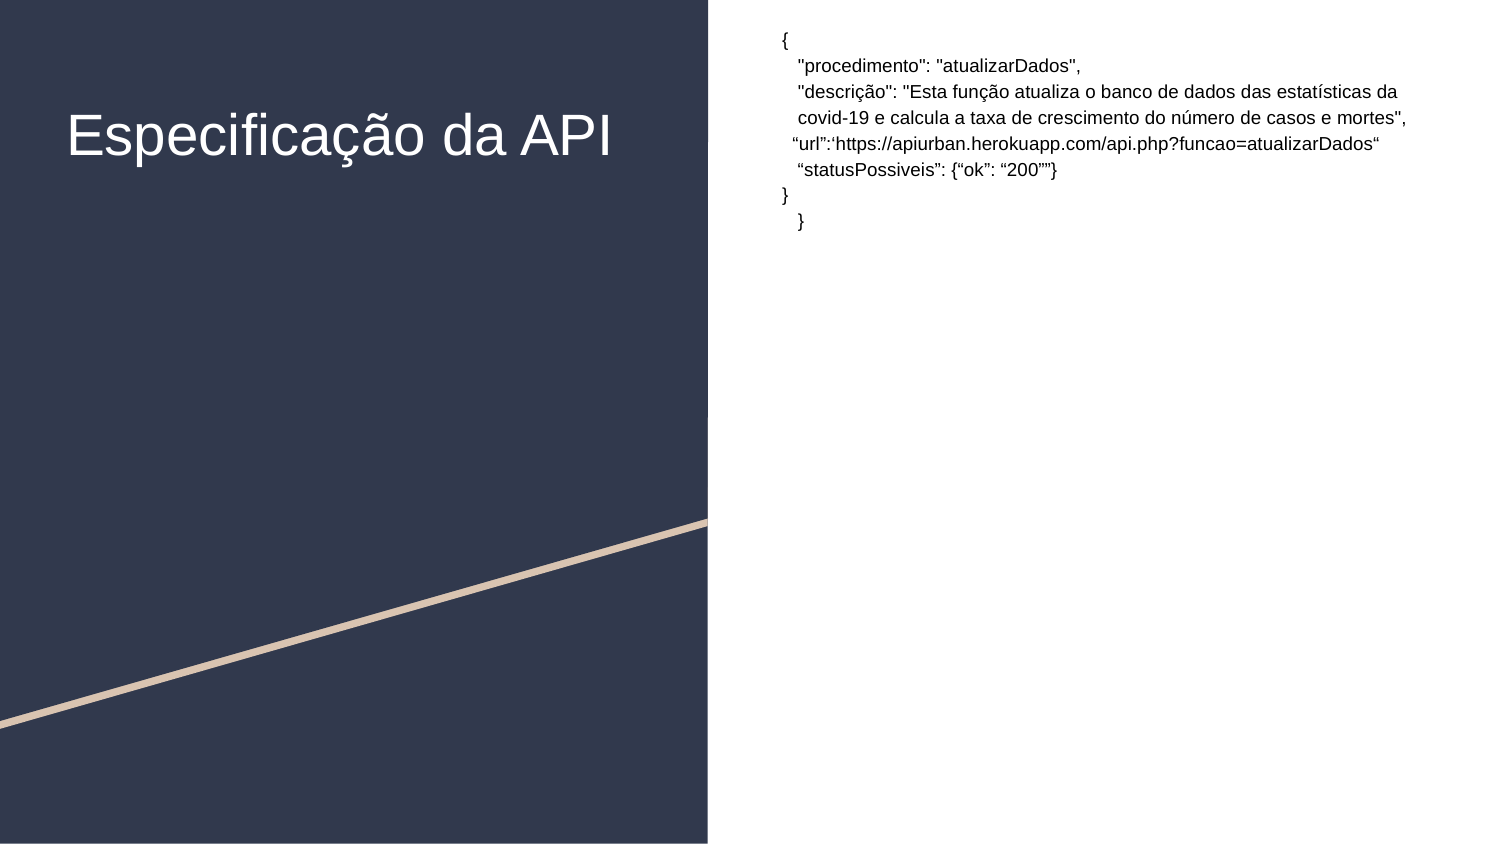

{
    "procedimento": "atualizarDados",
    "descrição": "Esta função atualiza o banco de dados das estatísticas da
    covid-19 e calcula a taxa de crescimento do número de casos e mortes",
   “url”:‘https://apiurban.herokuapp.com/api.php?funcao=atualizarDados“
    “statusPossiveis”: {“ok”: “200””}
 }
    }

# Especificação da API